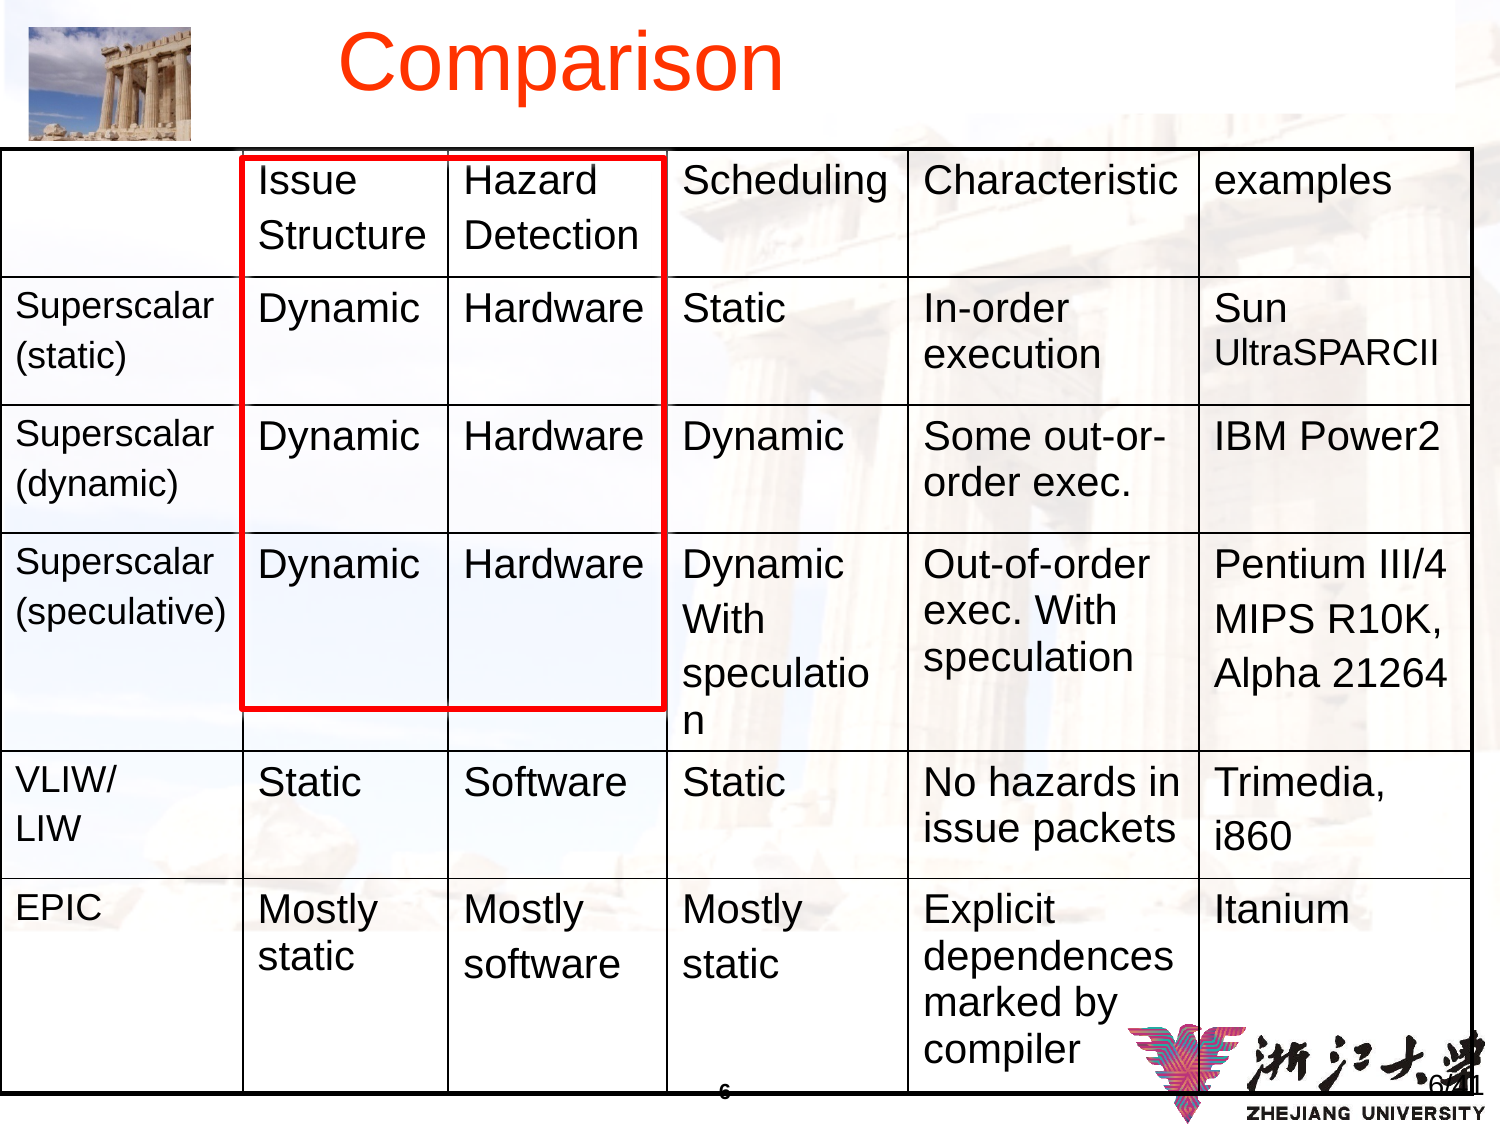

# Comparison
|  | Issue Structure | Hazard Detection | Scheduling | Characteristic | examples |
| --- | --- | --- | --- | --- | --- |
| Superscalar (static) | Dynamic | Hardware | Static | In-order execution | Sun UltraSPARCII |
| Superscalar (dynamic) | Dynamic | Hardware | Dynamic | Some out-or-order exec. | IBM Power2 |
| Superscalar (speculative) | Dynamic | Hardware | Dynamic With speculation | Out-of-order exec. With speculation | Pentium III/4 MIPS R10K, Alpha 21264 |
| VLIW/ LIW | Static | Software | Static | No hazards in issue packets | Trimedia, i860 |
| EPIC | Mostly static | Mostly software | Mostly static | Explicit dependences marked by compiler | Itanium |